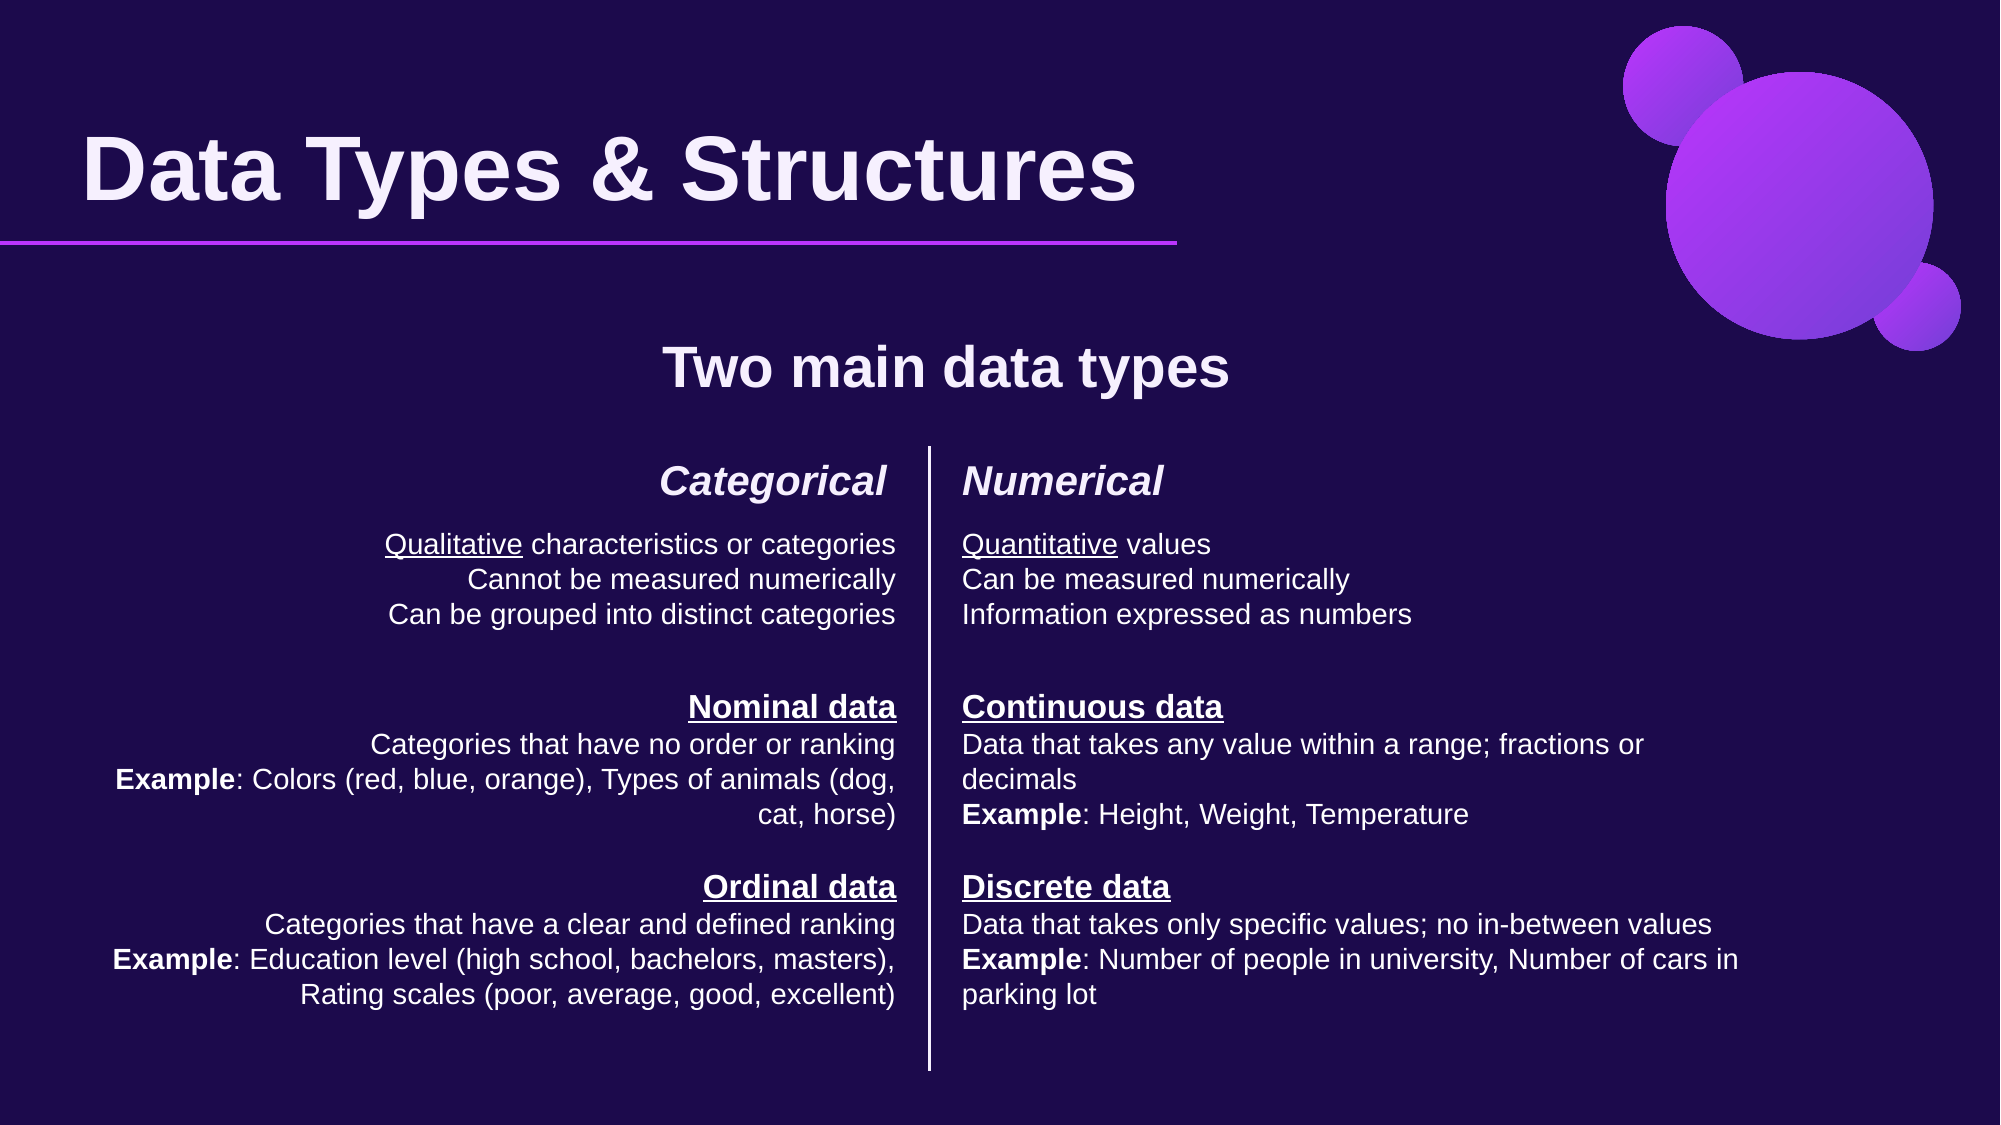

# Data Types & Structures

Two main data types
Numerical
Categorical
Qualitative characteristics or categories
Cannot be measured numerically
Can be grouped into distinct categories
Quantitative values
Can be measured numerically
Information expressed as numbers
Continuous data
Data that takes any value within a range; fractions or decimals
Example: Height, Weight, Temperature

Discrete data
Data that takes only specific values; no in-between values
Example: Number of people in university, Number of cars in parking lot
Nominal data
Categories that have no order or ranking
Example: Colors (red, blue, orange), Types of animals (dog, cat, horse)

Ordinal data
Categories that have a clear and defined ranking
Example: Education level (high school, bachelors, masters), Rating scales (poor, average, good, excellent)